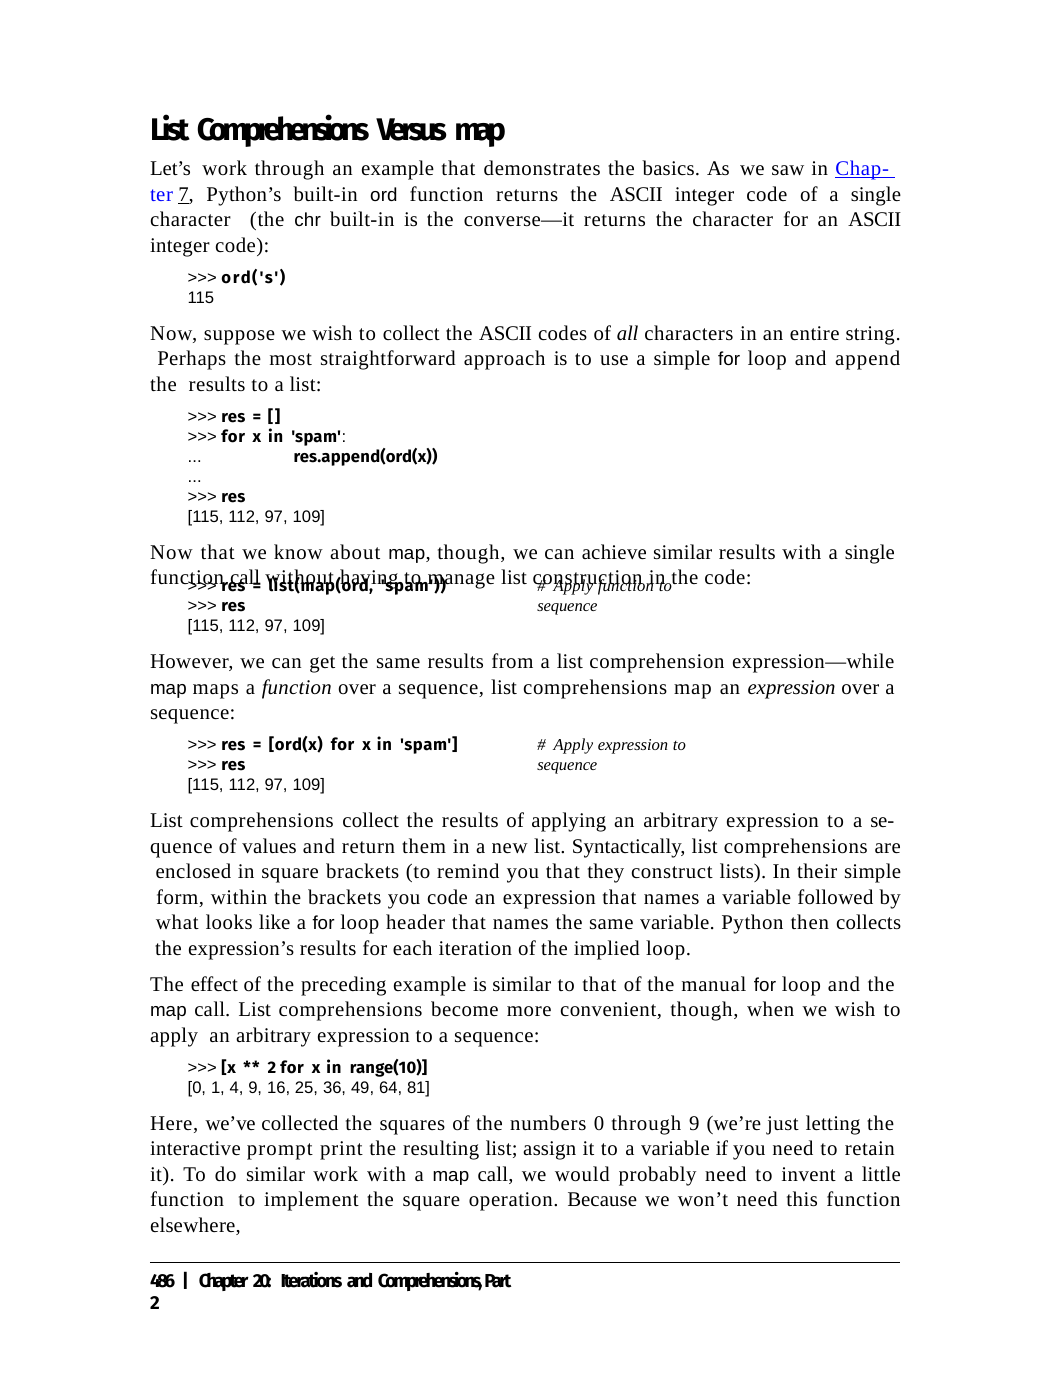

List Comprehensions Versus map
Let’s work through an example that demonstrates the basics. As we saw in Chap-  ter 7, Python’s built-in ord function returns the ASCII integer code of a single character  (the chr built-in is the converse—it returns the character for an ASCII integer code):
>>> ord('s')
115
Now, suppose we wish to collect the ASCII codes of all characters in an entire string.  Perhaps the most straightforward approach is to use a simple for loop and append the  results to a list:
>>> res = []
>>> for x in 'spam':
...	res.append(ord(x))
...
>>> res
[115, 112, 97, 109]
Now that we know about map, though, we can achieve similar results with a single  function call without having to manage list construction in the code:
>>> res = list(map(ord, 'spam'))
>>> res
[115, 112, 97, 109]
# Apply function to sequence
However, we can get the same results from a list comprehension expression—while  map maps a function over a sequence, list comprehensions map an expression over a  sequence:
>>> res = [ord(x) for x  in 'spam']
>>> res
[115, 112, 97, 109]
# Apply expression to sequence
List comprehensions collect the results of applying an arbitrary expression to a se-  quence of values and return them in a new list. Syntactically, list comprehensions are  enclosed in square brackets (to remind you that they construct lists). In their simple  form, within the brackets you code an expression that names a variable followed by  what looks like a for loop header that names the same variable. Python then collects  the expression’s results for each iteration of the implied loop.
The effect of the preceding example is similar to that of the manual for loop and the  map call. List comprehensions become more convenient, though, when we wish to apply  an arbitrary expression to a sequence:
>>> [x ** 2 for x  in range(10)]
[0, 1, 4, 9, 16, 25, 36, 49, 64, 81]
Here, we’ve collected the squares of the numbers 0 through 9 (we’re just letting the  interactive prompt print the resulting list; assign it to a variable if you need to retain  it). To do similar work with a map call, we would probably need to invent a little function  to implement the square operation. Because we won’t need this function elsewhere,

486  |  Chapter 20:  Iterations and Comprehensions, Part 2